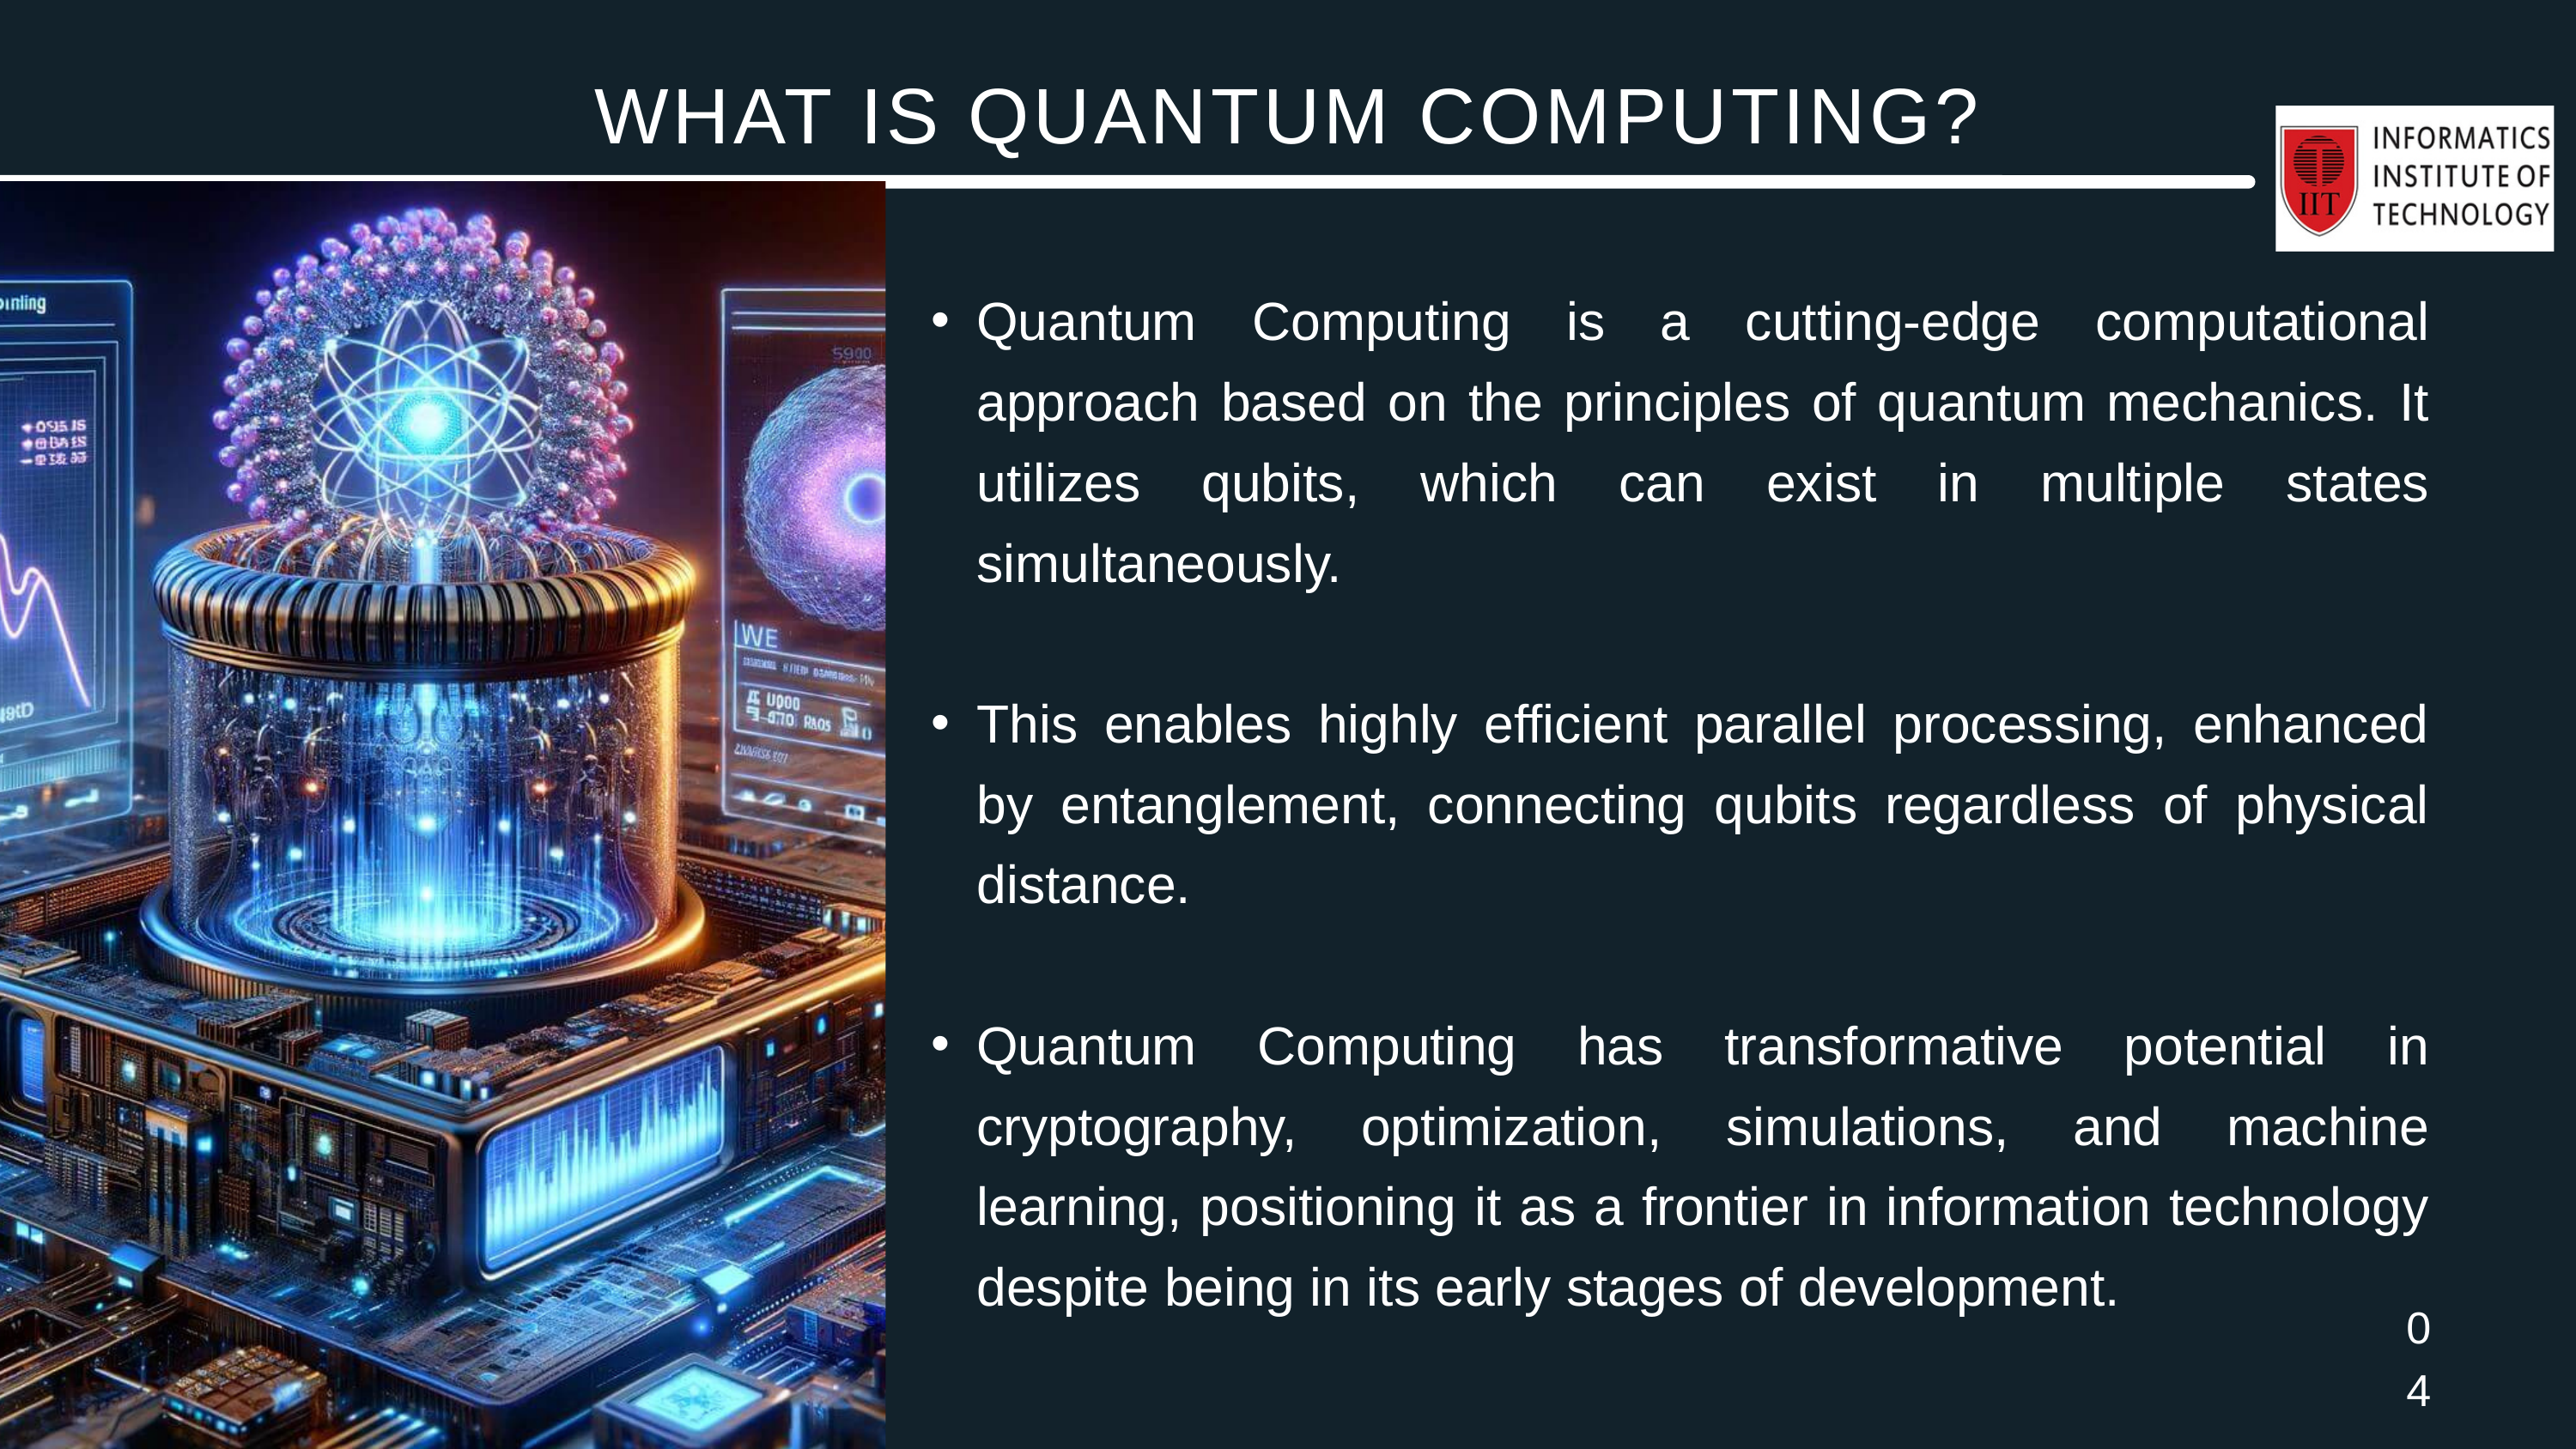

WHAT IS QUANTUM COMPUTING?

Quantum Computing is a cutting-edge computational approach based on the principles of quantum mechanics. It utilizes qubits, which can exist in multiple states simultaneously.

This enables highly efficient parallel processing, enhanced by entanglement, connecting qubits regardless of physical distance.

Quantum Computing has transformative potential in cryptography, optimization, simulations, and machine learning, positioning it as a frontier in information technology despite being in its early stages of development.
04